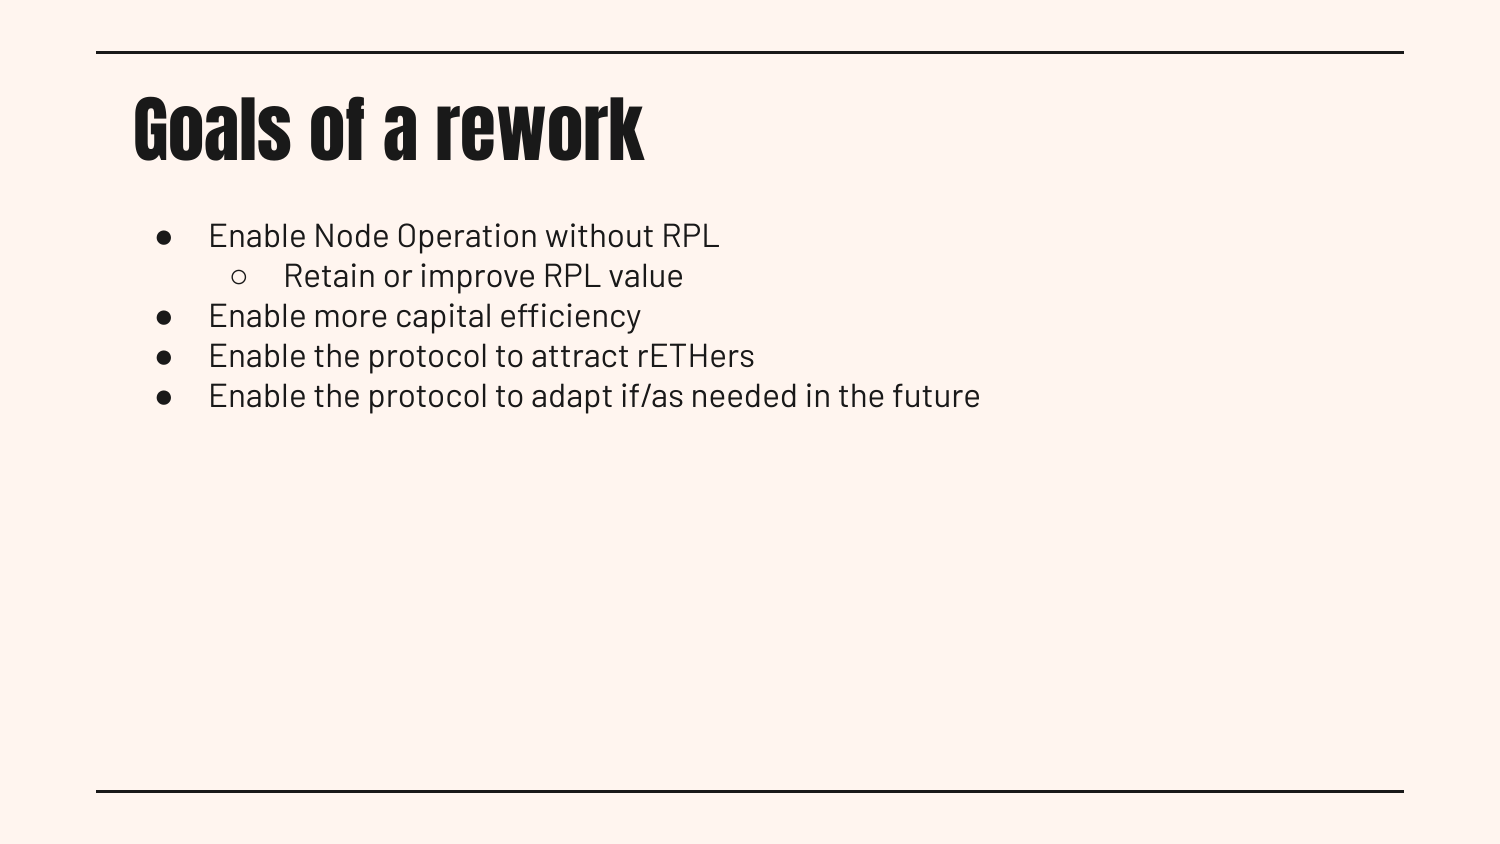

# Goals of a rework
Enable Node Operation without RPL
Retain or improve RPL value
Enable more capital efficiency
Enable the protocol to attract rETHers
Enable the protocol to adapt if/as needed in the future